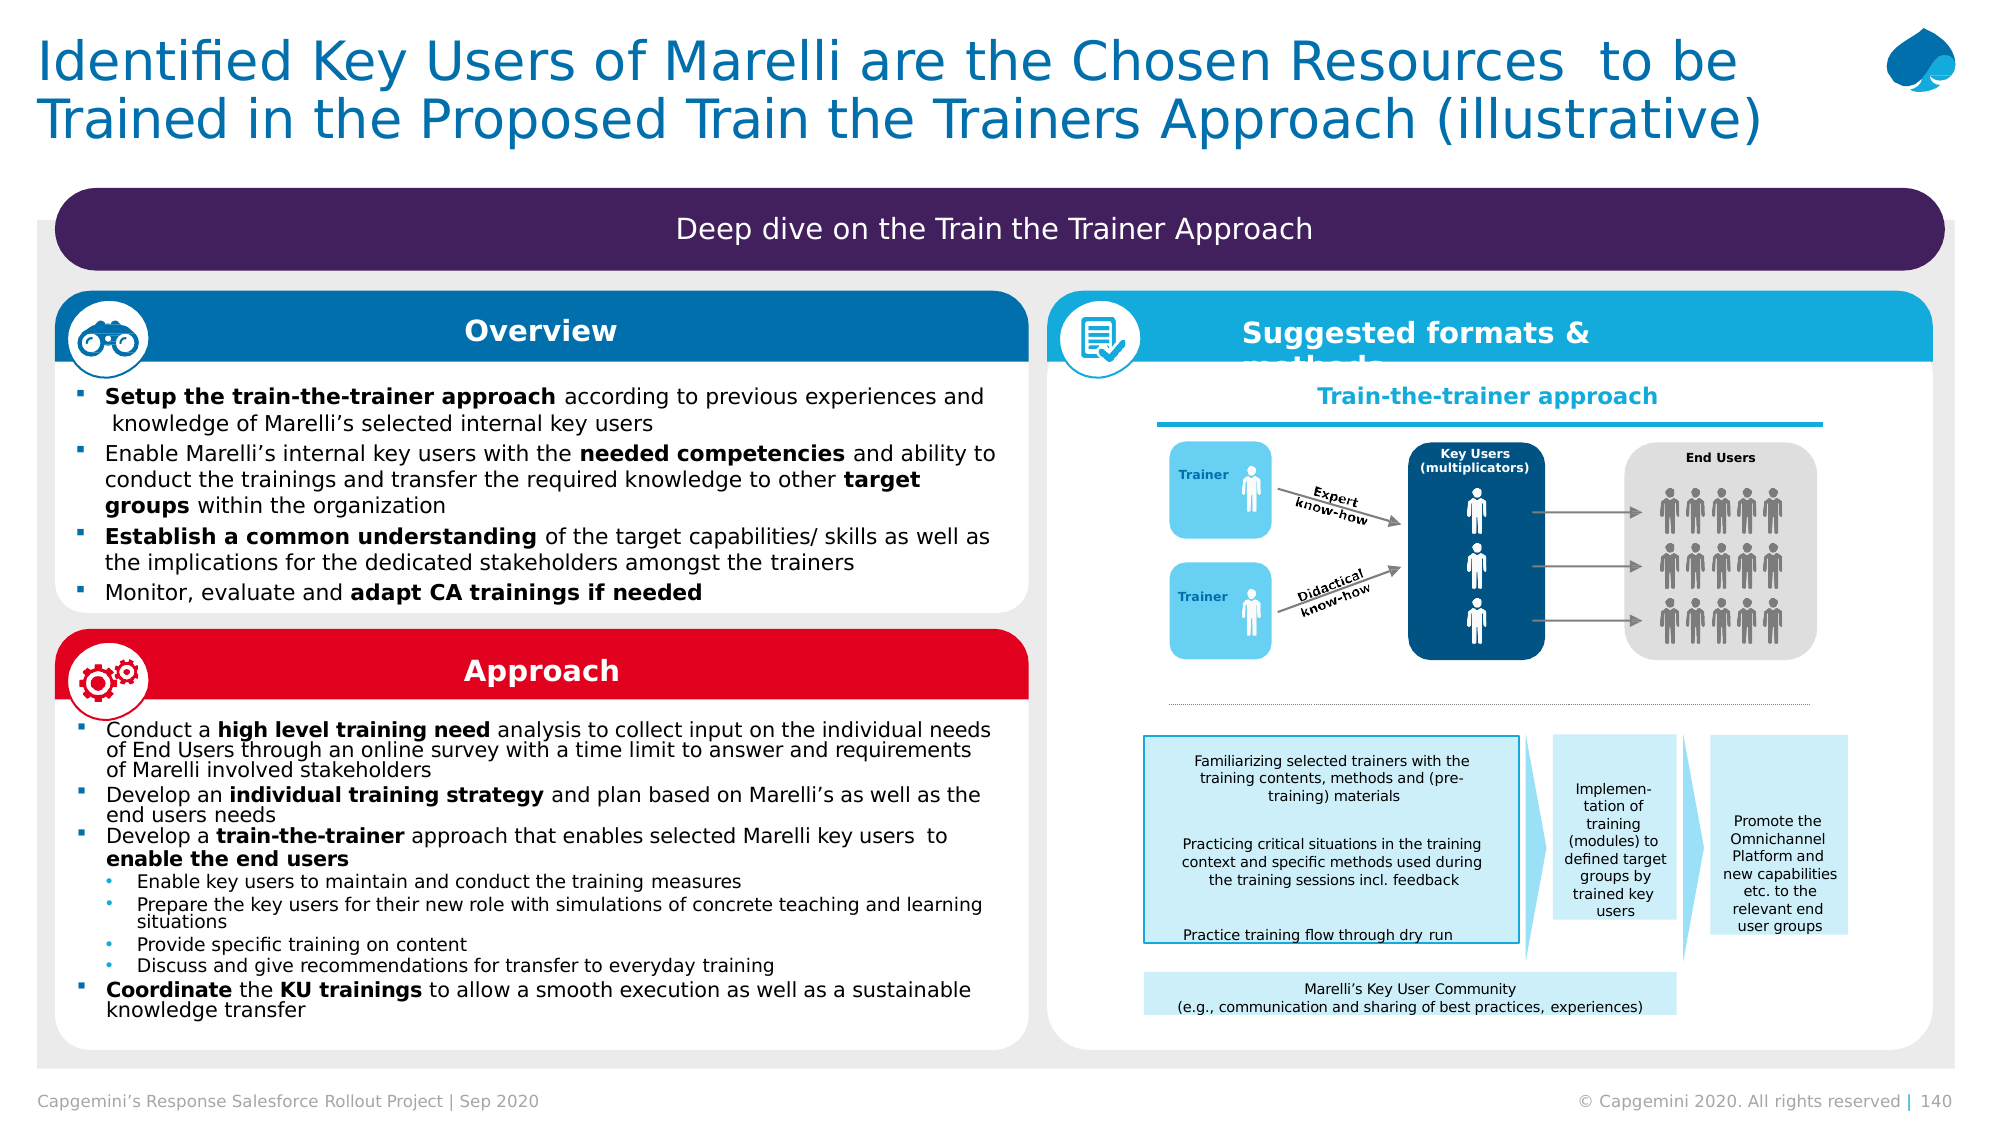

# Identified Key Users of Marelli are the Chosen Resources  to be Trained in the Proposed Train the Trainers Approach (illustrative)

Deep dive on the Train the Trainer Approach

Overview
Suggested formats & methods

Train-the-trainer approach
Setup the train-the-trainer approach according to previous experiences and  knowledge of Marelli’s selected internal key users
Enable Marelli’s internal key users with the needed competencies and ability to  conduct the trainings and transfer the required knowledge to other target  groups within the organization
Establish a common understanding of the target capabilities/ skills as well as  the implications for the dedicated stakeholders amongst the trainers
Monitor, evaluate and adapt CA trainings if needed

Key Users  (multiplicators)
End Users
Trainer

Trainer

Approach

Conduct a high level training need analysis to collect input on the individual needs  of End Users through an online survey with a time limit to answer and requirements  of Marelli involved stakeholders
Develop an individual training strategy and plan based on Marelli’s as well as the  end users needs
Develop a train-the-trainer approach that enables selected Marelli key users to
enable the end users
Enable key users to maintain and conduct the training measures
Prepare the key users for their new role with simulations of concrete teaching and learning  situations
Provide specific training on content
Discuss and give recommendations for transfer to everyday training
Coordinate the KU trainings to allow a smooth execution as well as a sustainable  knowledge transfer

Implemen-  tation of  training  (modules) to  defined target  groups by  trained key  users

Promote the  Omnichannel  Platform and  new capabilities  etc. to the  relevant end  user groups

Familiarizing selected trainers with the  training contents, methods and (pre-  training) materials

Practicing critical situations in the training  context and specific methods used during  the training sessions incl. feedback

Practice training flow through dry run
Marelli’s Key User Community
(e.g., communication and sharing of best practices, experiences)
Capgemini’s Response Salesforce Rollout Project | Sep 2020
© Capgemini 2020. All rights reserved | 140